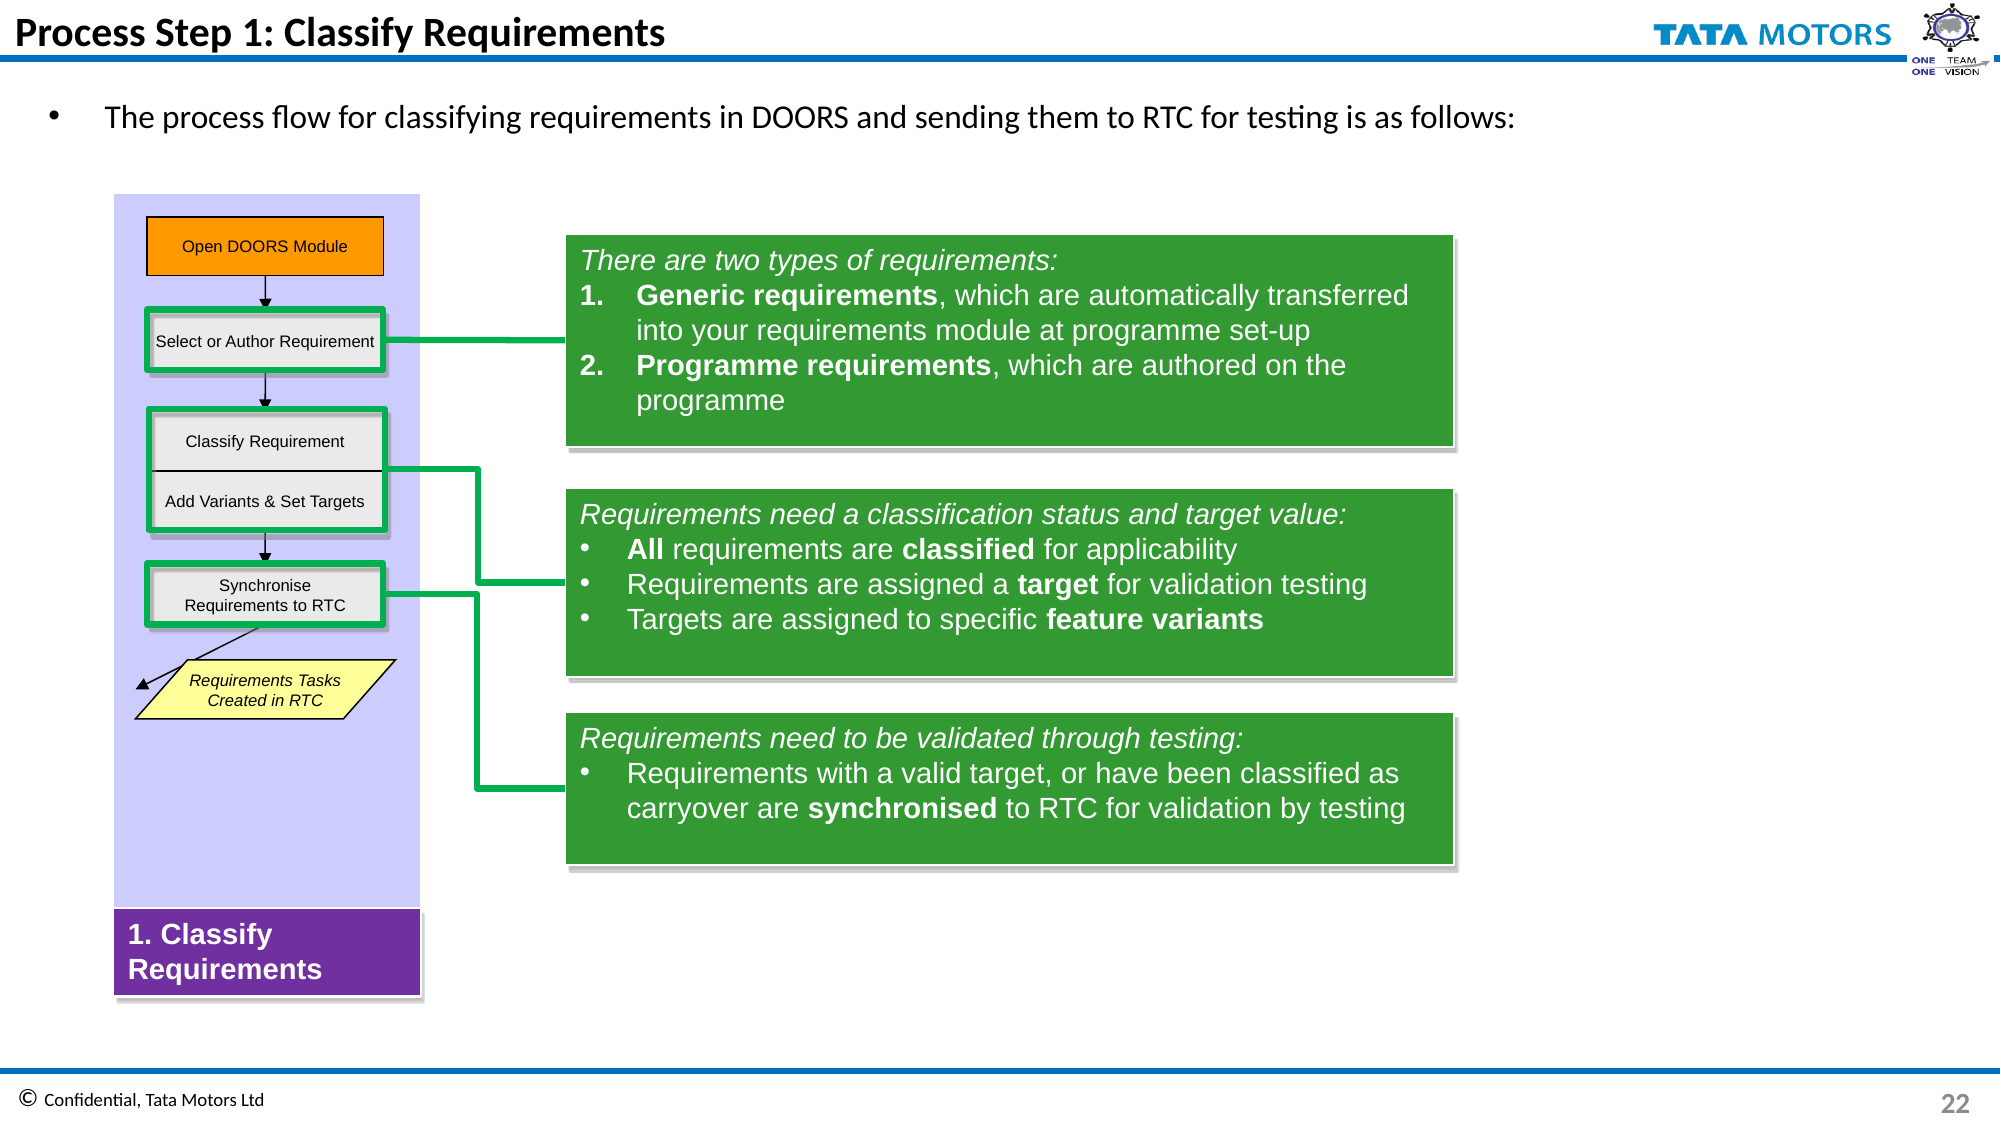

# Process Step 1: Classify Requirements
The process flow for classifying requirements in DOORS and sending them to RTC for testing is as follows:

Open DOORS Module
There are two types of requirements:
Generic requirements, which are automatically transferred into your requirements module at programme set-up
Programme requirements, which are authored on the programme

Select or Author Requirement

Requirements need a classification status and target value:
All requirements are classified for applicability
Requirements are assigned a target for validation testing
Targets are assigned to specific feature variants
Classify Requirement
Add Variants & Set Targets

Requirements need to be validated through testing:
Requirements with a valid target, or have been classified as carryover are synchronised to RTC for validation by testing
Synchronise
Requirements to RTC
Requirements Tasks
Created in RTC
1. Classify Requirements
22